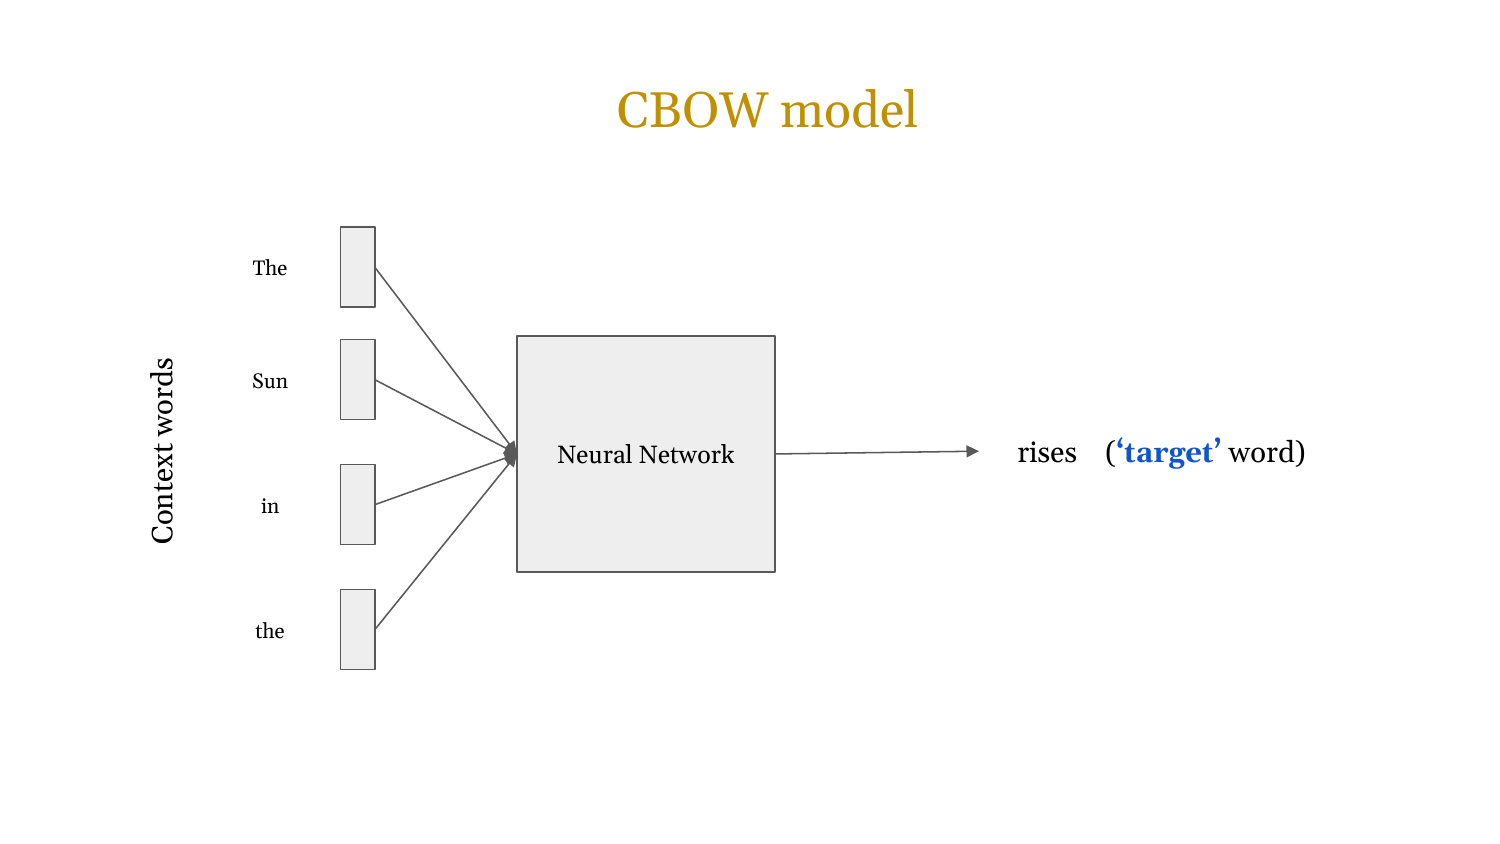

CBOW model

The
Neural Network

Sun
Context words
rises    (‘target’ word)

in

the